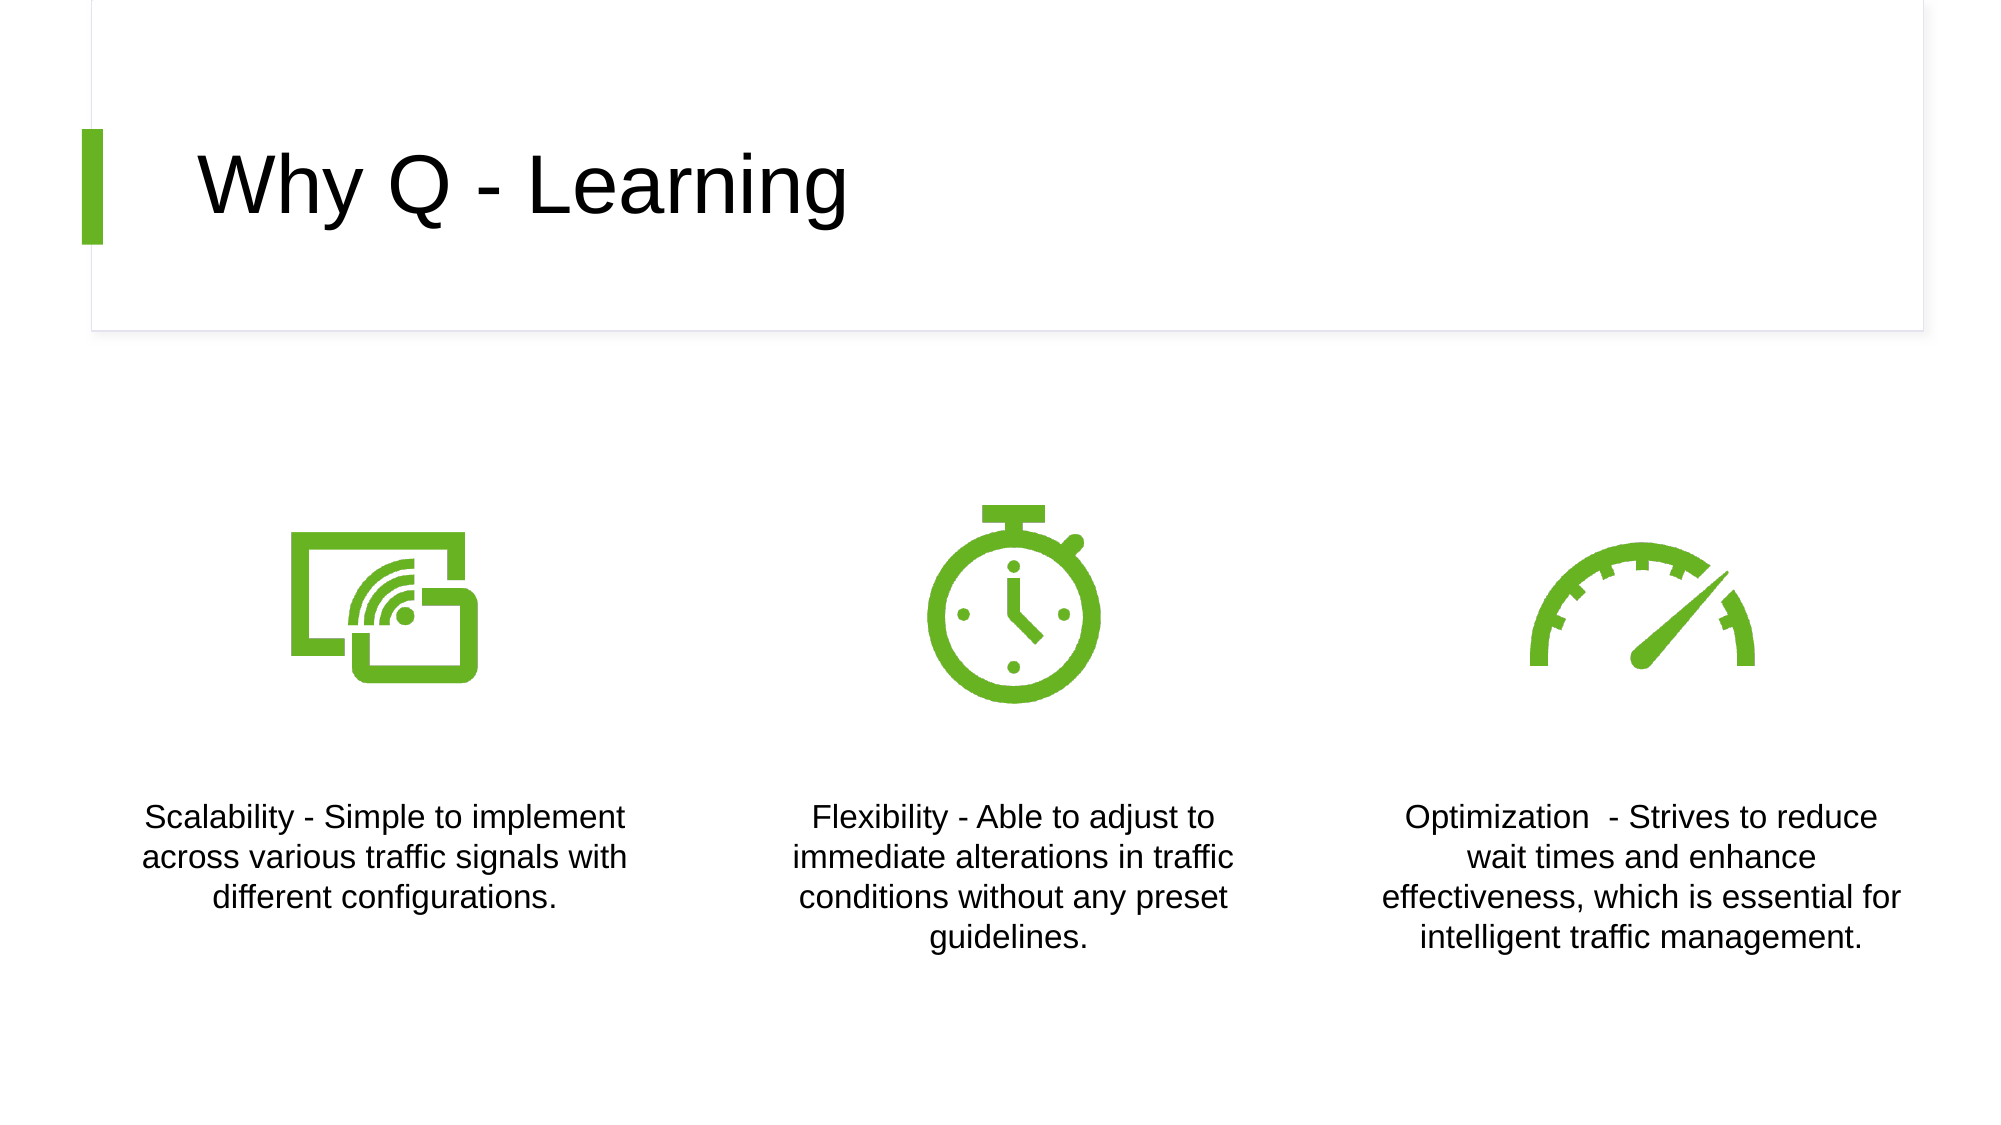

# Why Q - Learning
Scalability - Simple to implement across various traffic signals with different configurations.
Flexibility - Able to adjust to immediate alterations in traffic conditions without any preset guidelines.
Optimization  - Strives to reduce wait times and enhance effectiveness, which is essential for intelligent traffic management.